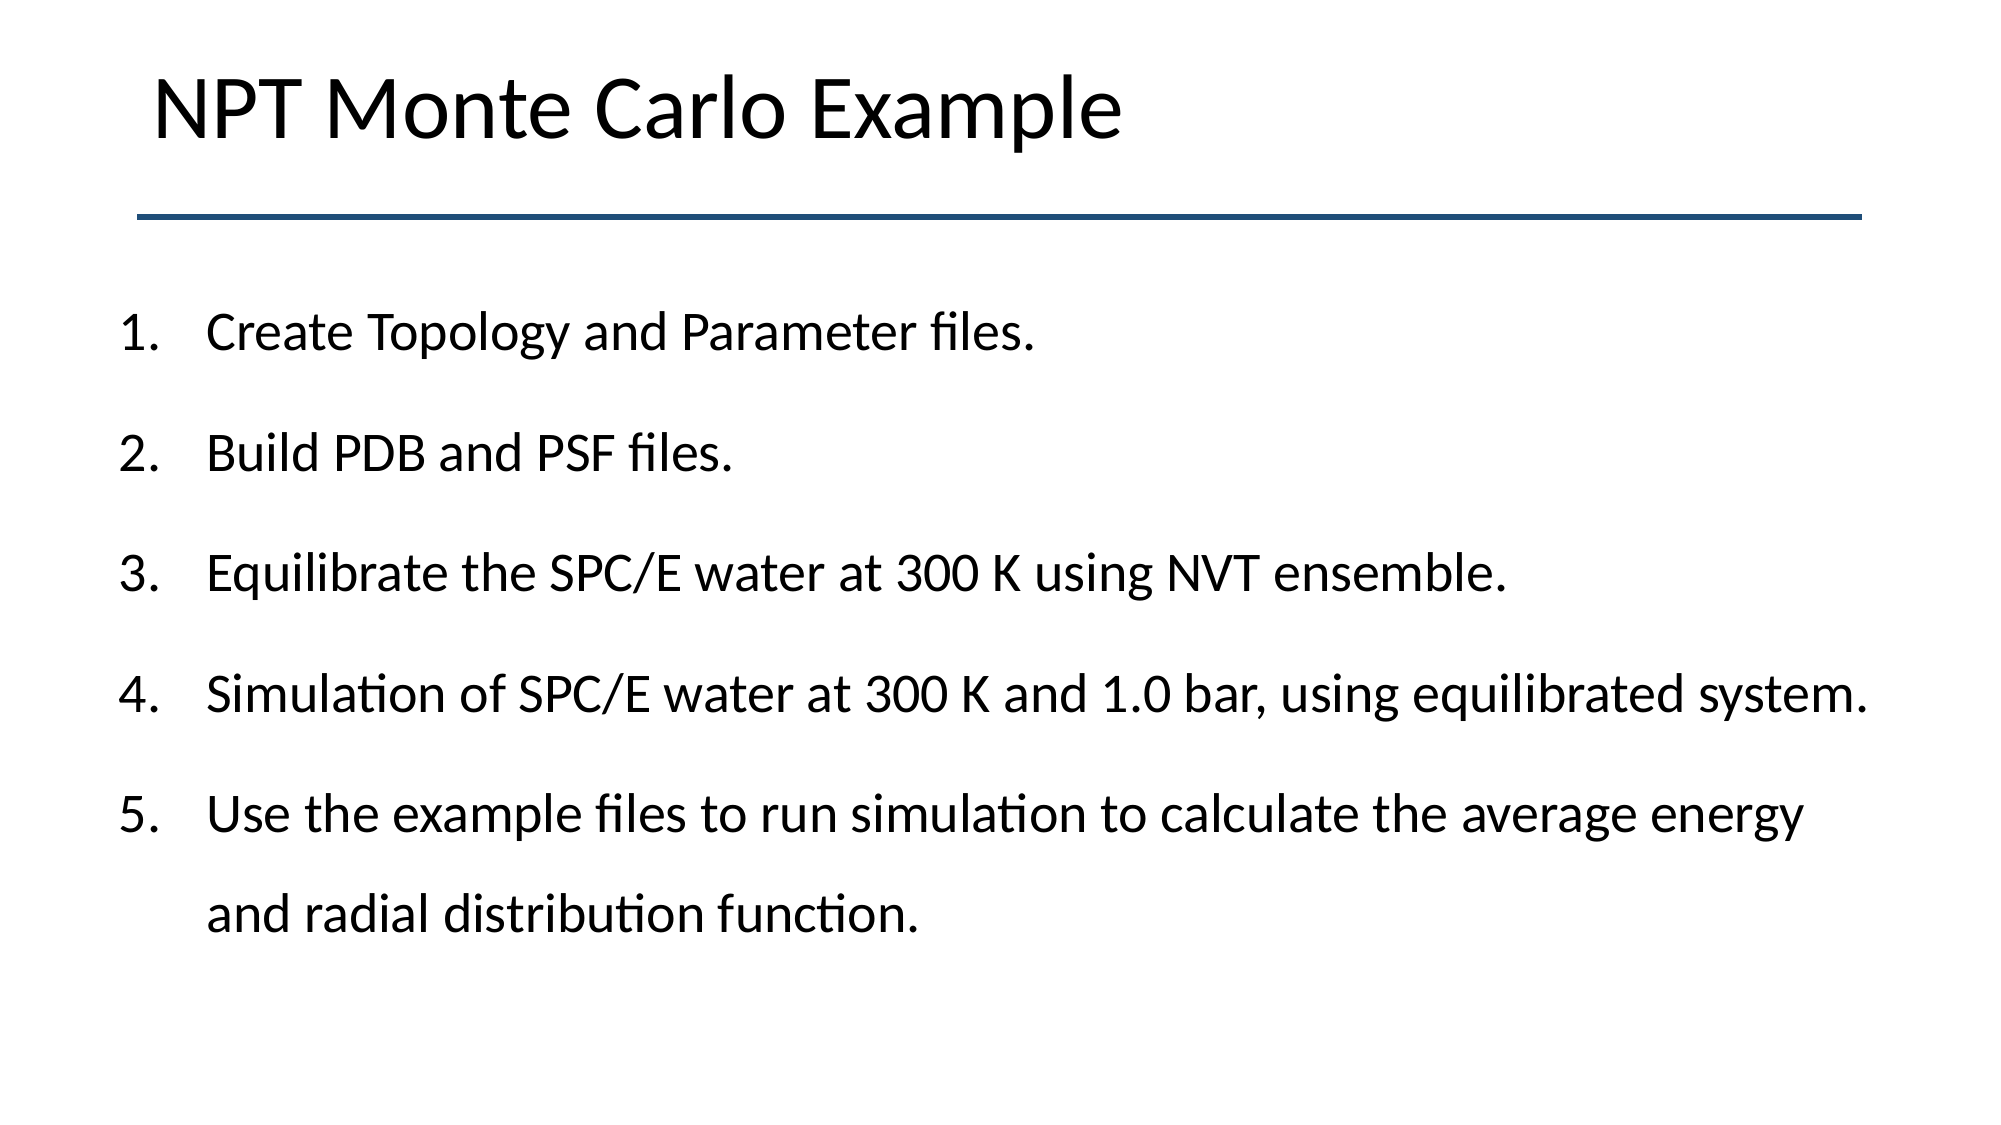

# NPT Monte Carlo Example
Create Topology and Parameter files.
Build PDB and PSF files.
Equilibrate the SPC/E water at 300 K using NVT ensemble.
Simulation of SPC/E water at 300 K and 1.0 bar, using equilibrated system.
Use the example files to run simulation to calculate the average energy and radial distribution function.